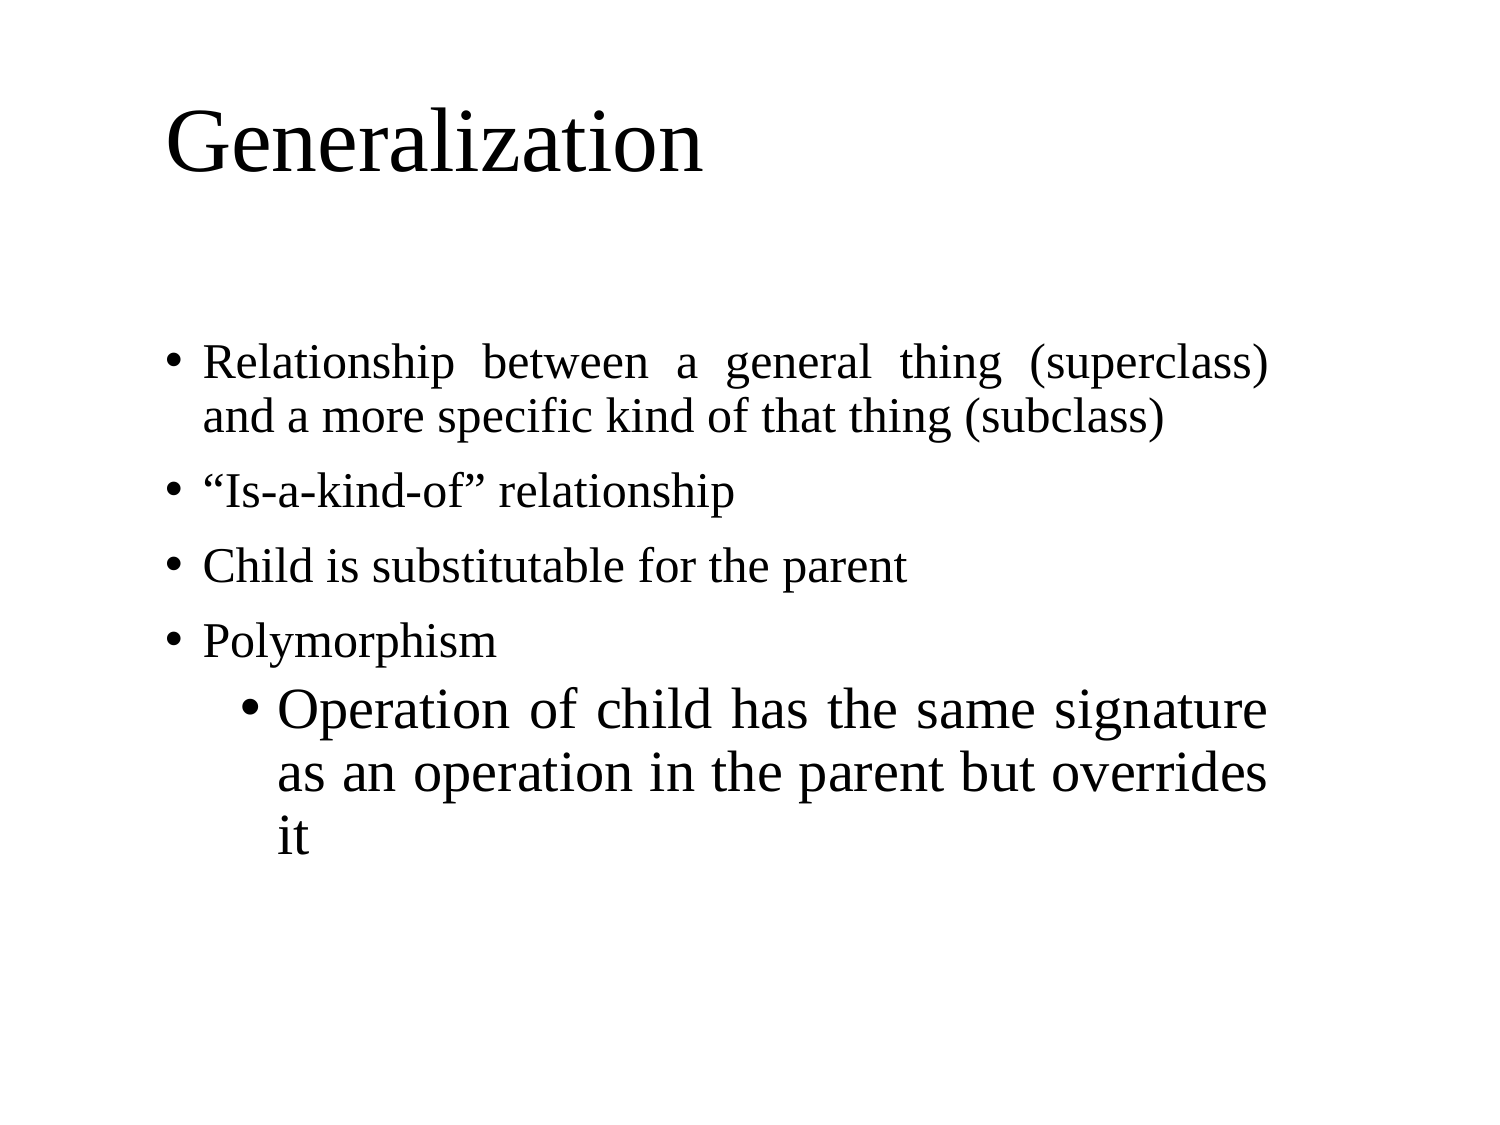

# Generalization
Relationship between a general thing (superclass) and a more specific kind of that thing (subclass)
“Is-a-kind-of” relationship
Child is substitutable for the parent
Polymorphism
Operation of child has the same signature as an operation in the parent but overrides it